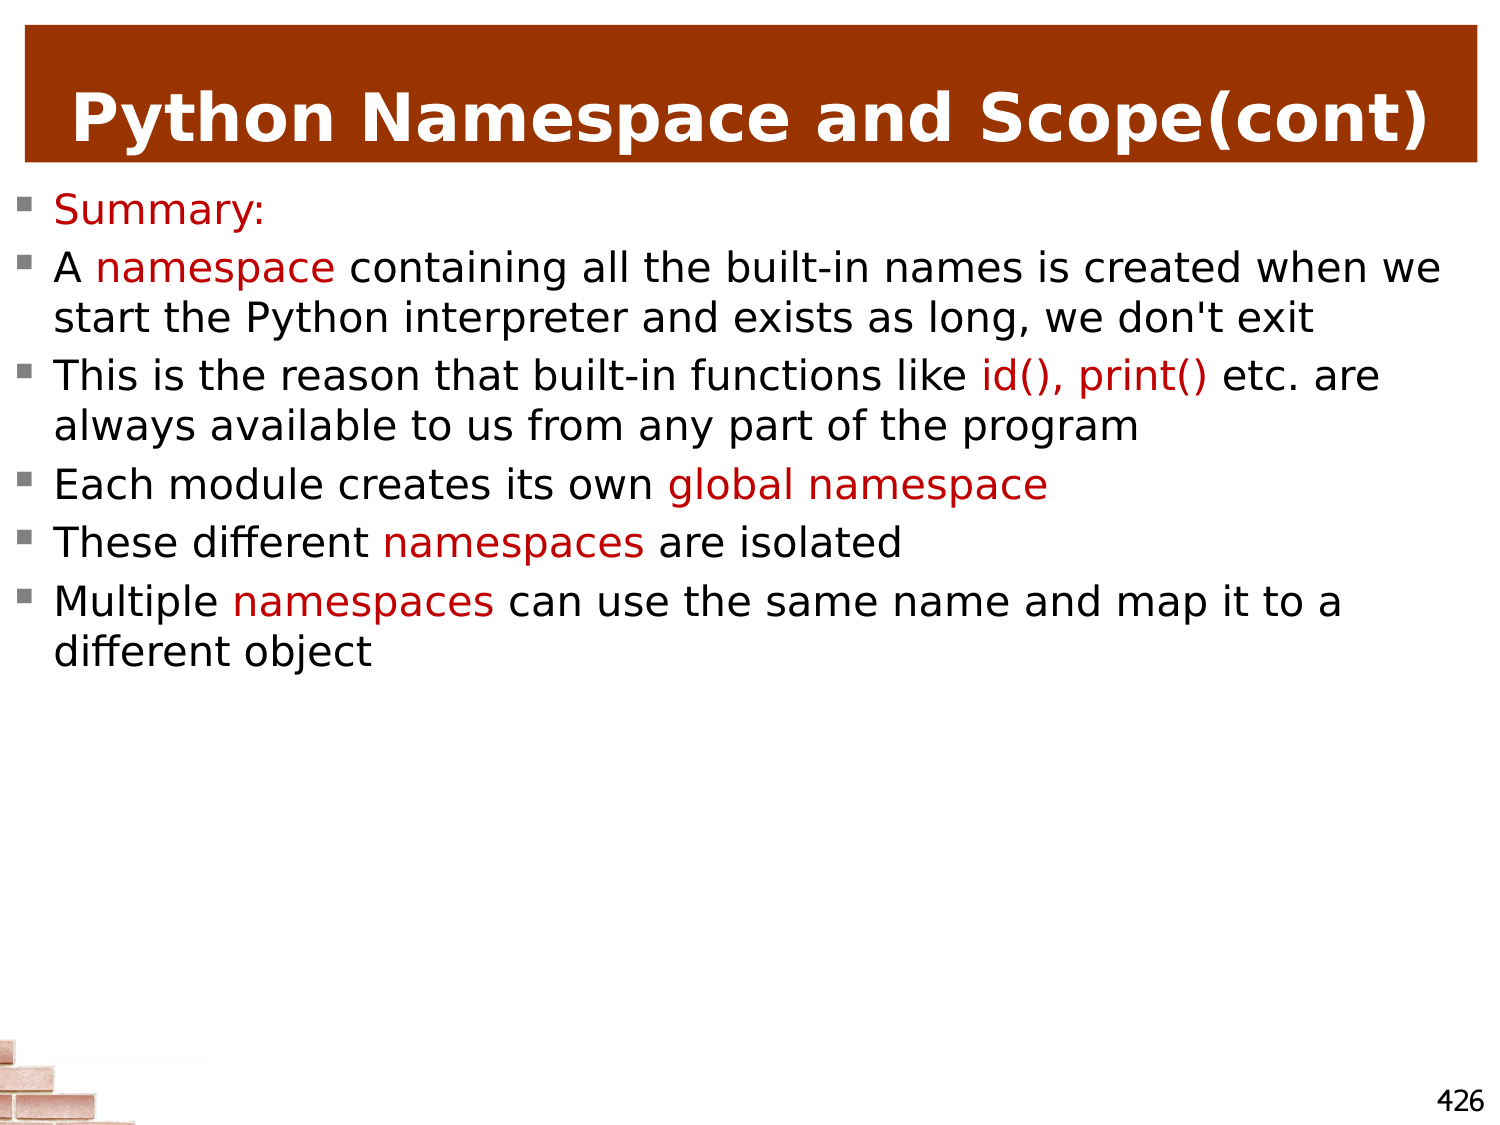

# Python Namespace and Scope(cont)
Summary:
A namespace containing all the built-in names is created when we start the Python interpreter and exists as long, we don't exit
This is the reason that built-in functions like id(), print() etc. are always available to us from any part of the program
Each module creates its own global namespace
These different namespaces are isolated
Multiple namespaces can use the same name and map it to a different object
426